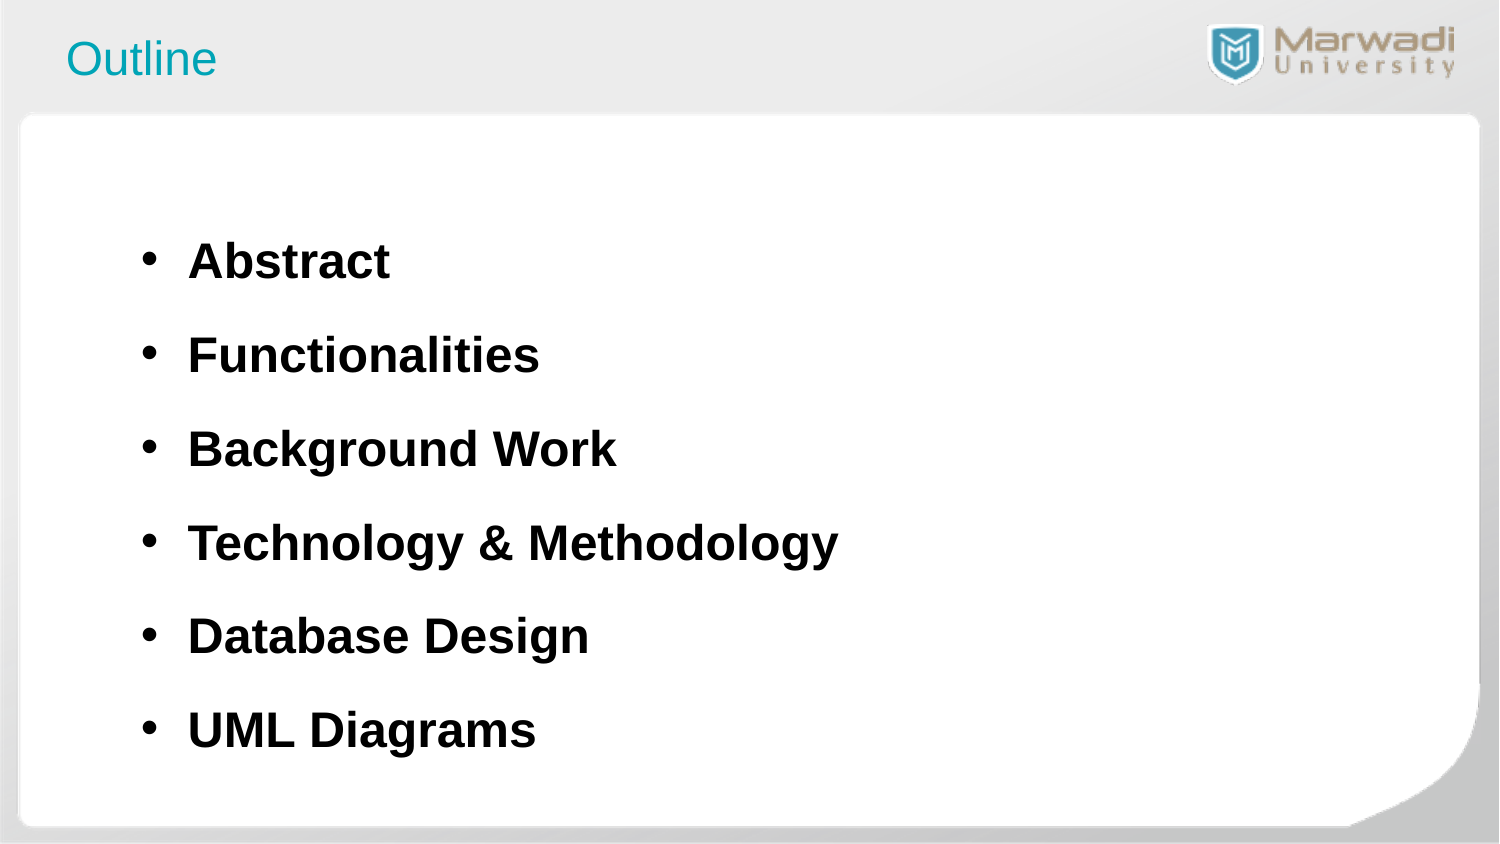

Outline

Abstract
Functionalities
Background Work
Technology & Methodology
Database Design
UML Diagrams